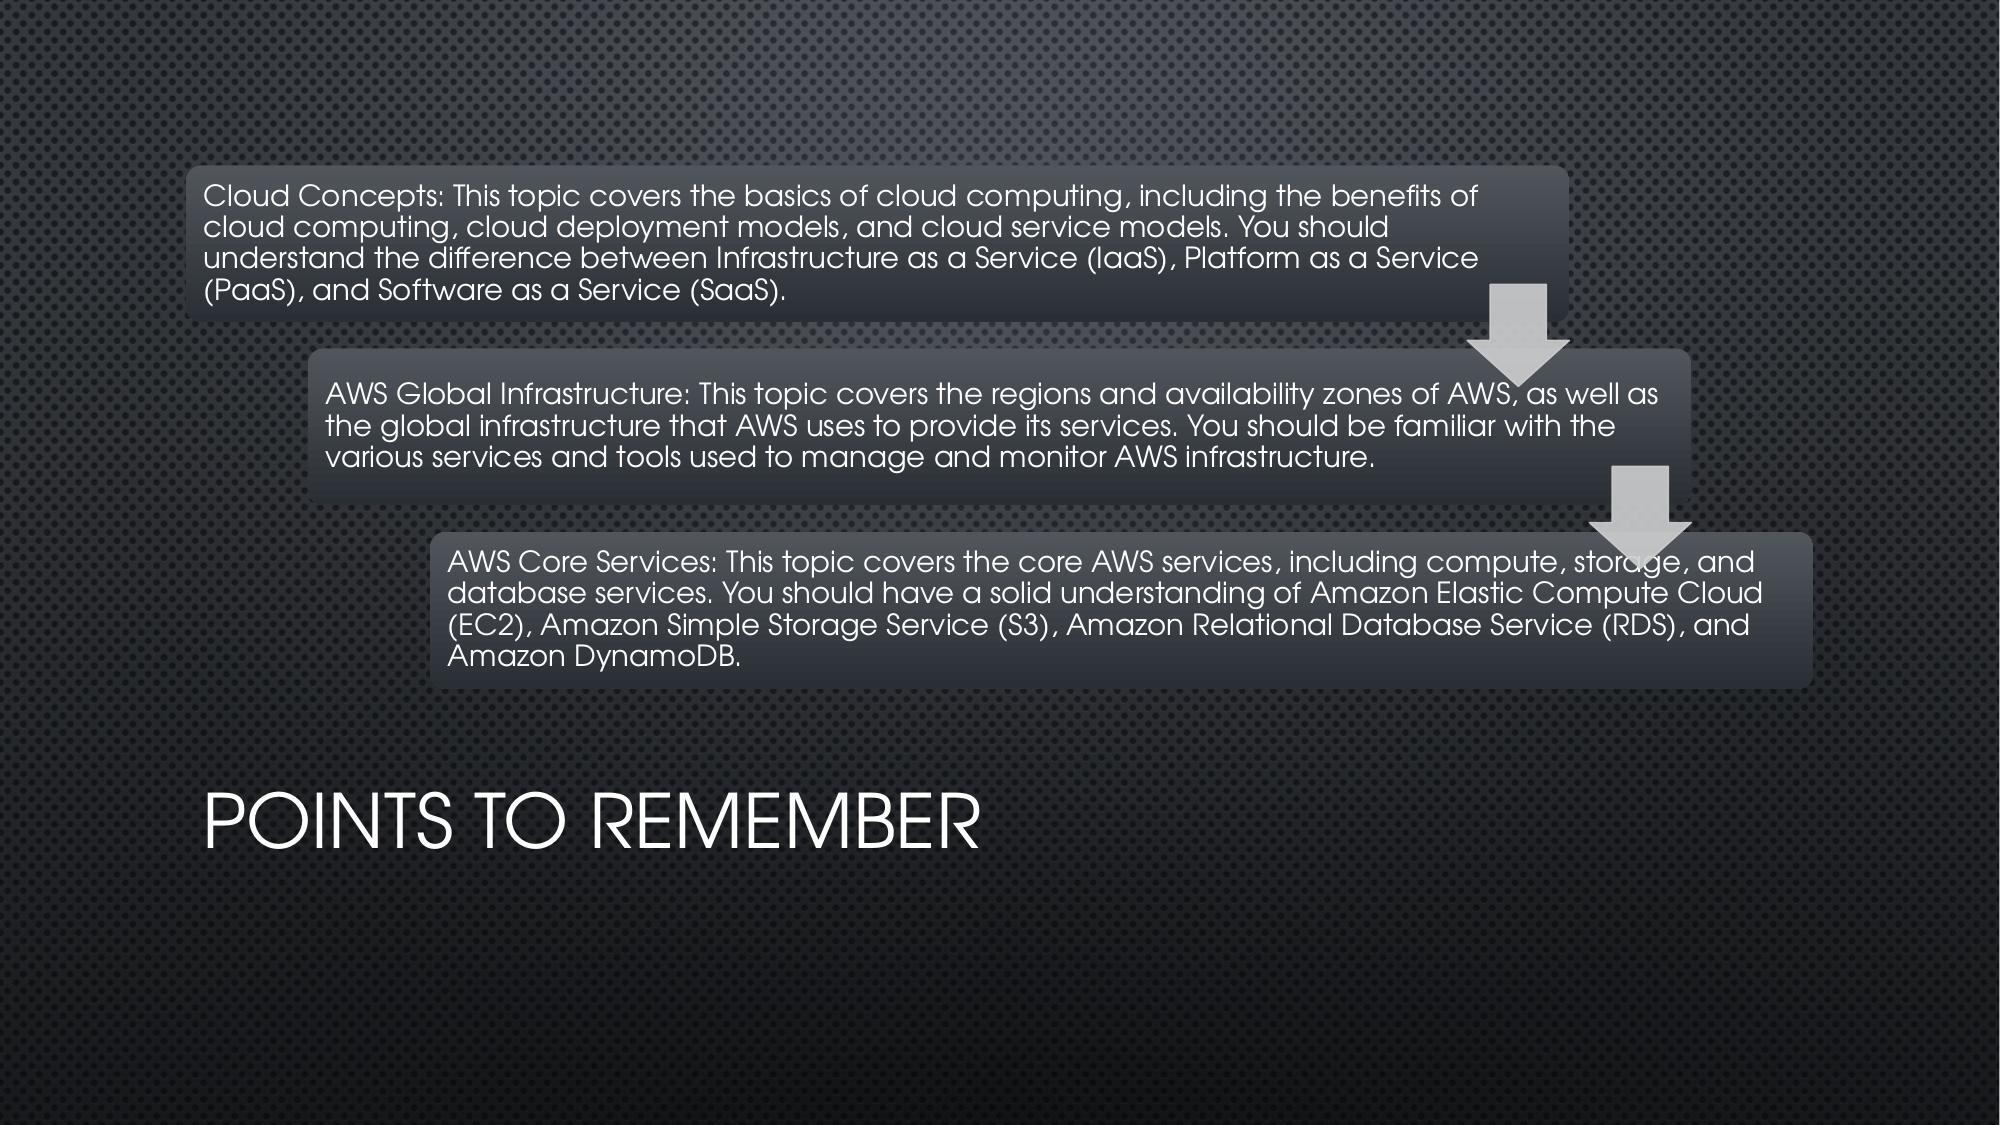

Cloud Concepts: This topic covers the basics of cloud computing, including the benefits of cloud computing, cloud deployment models, and cloud service models. You should understand the difference between Infrastructure as a Service (IaaS), Platform as a Service (PaaS), and Software as a Service (SaaS).
AWS Global Infrastructure: This topic covers the regions and availability zones of AWS, as well as the global infrastructure that AWS uses to provide its services. You should be familiar with the various services and tools used to manage and monitor AWS infrastructure.
AWS Core Services: This topic covers the core AWS services, including compute, storage, and database services. You should have a solid understanding of Amazon Elastic Compute Cloud (EC2), Amazon Simple Storage Service (S3), Amazon Relational Database Service (RDS), and Amazon DynamoDB.

# Points TO Remember